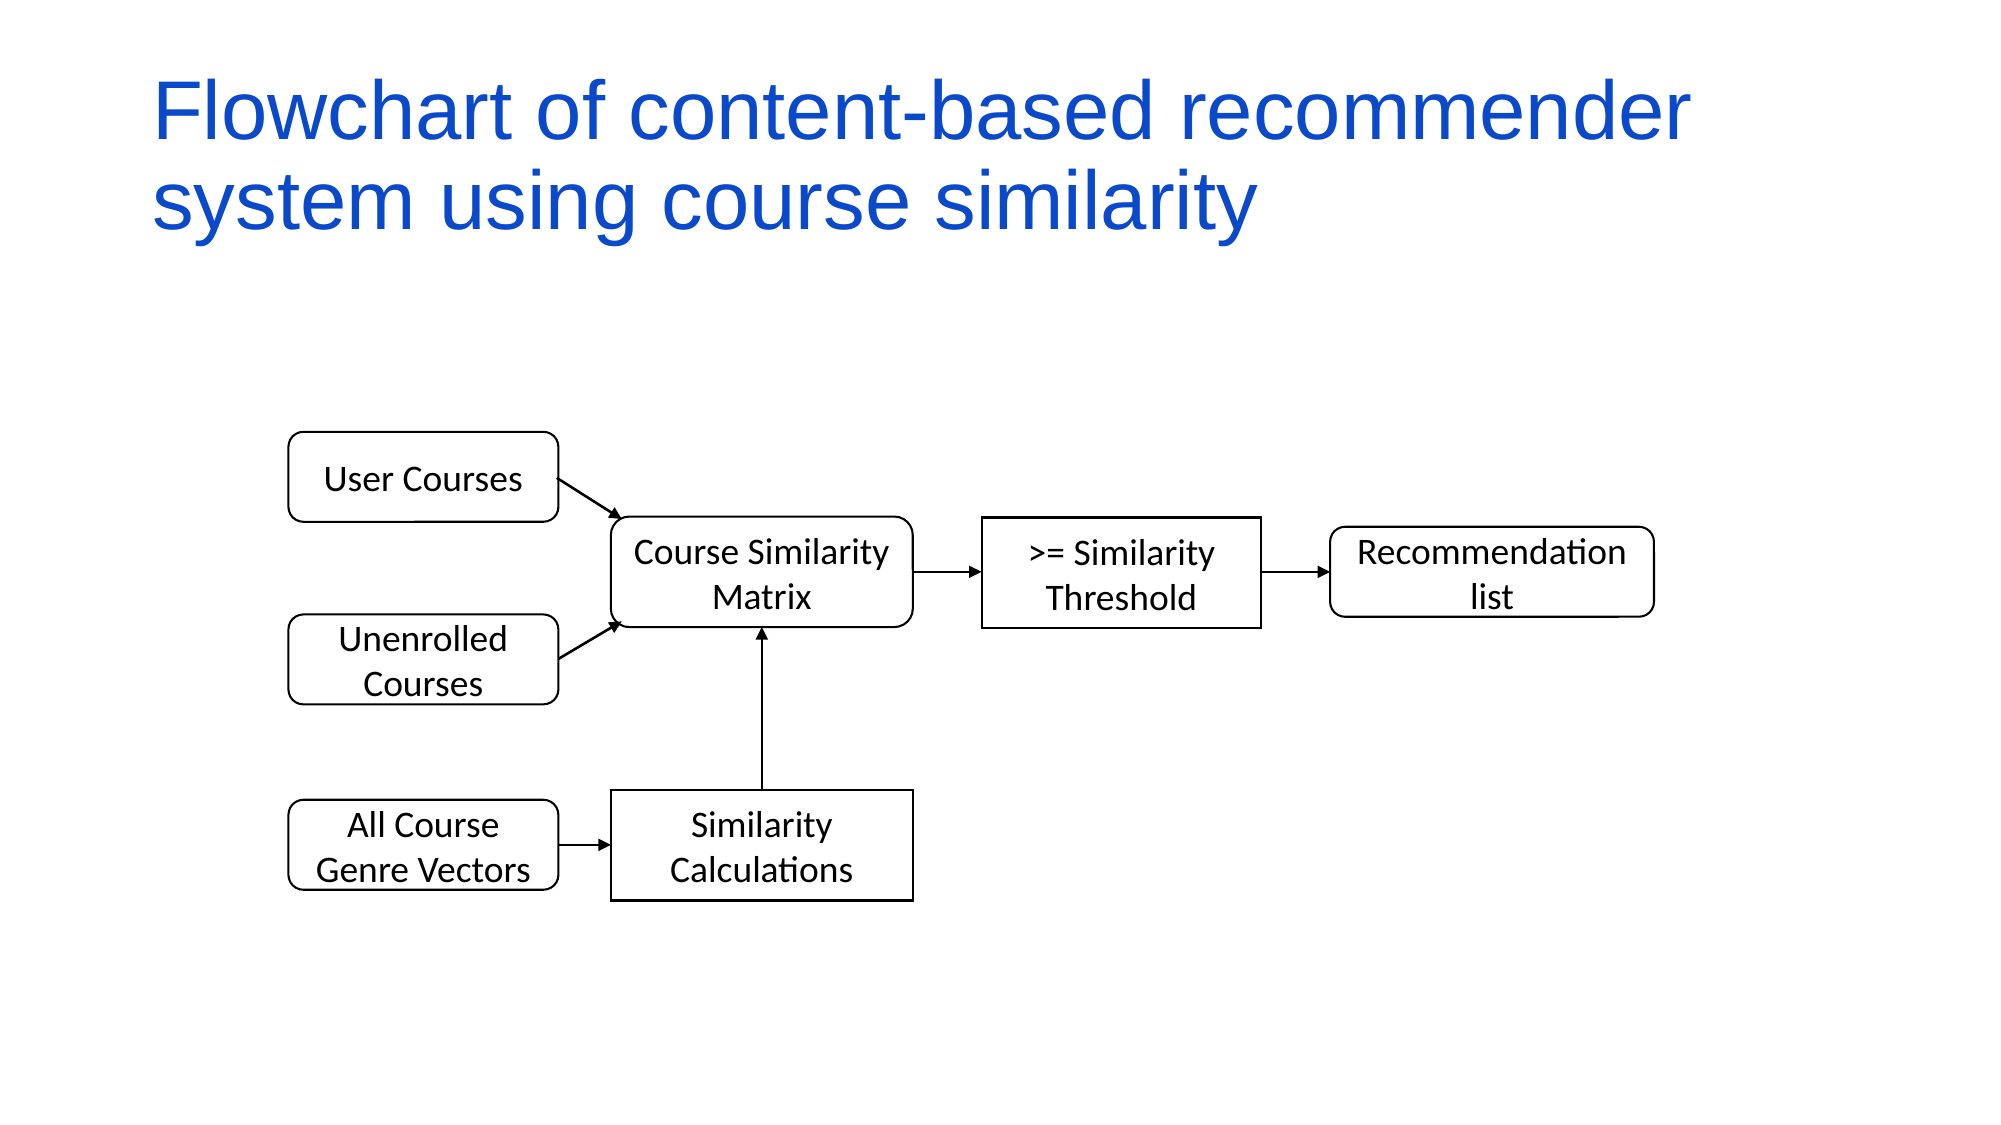

# Flowchart of content-based recommender system using course similarity
User Courses
Course Similarity Matrix
>= Similarity Threshold
Recommendation list
Unenrolled Courses
Similarity Calculations
All Course Genre Vectors